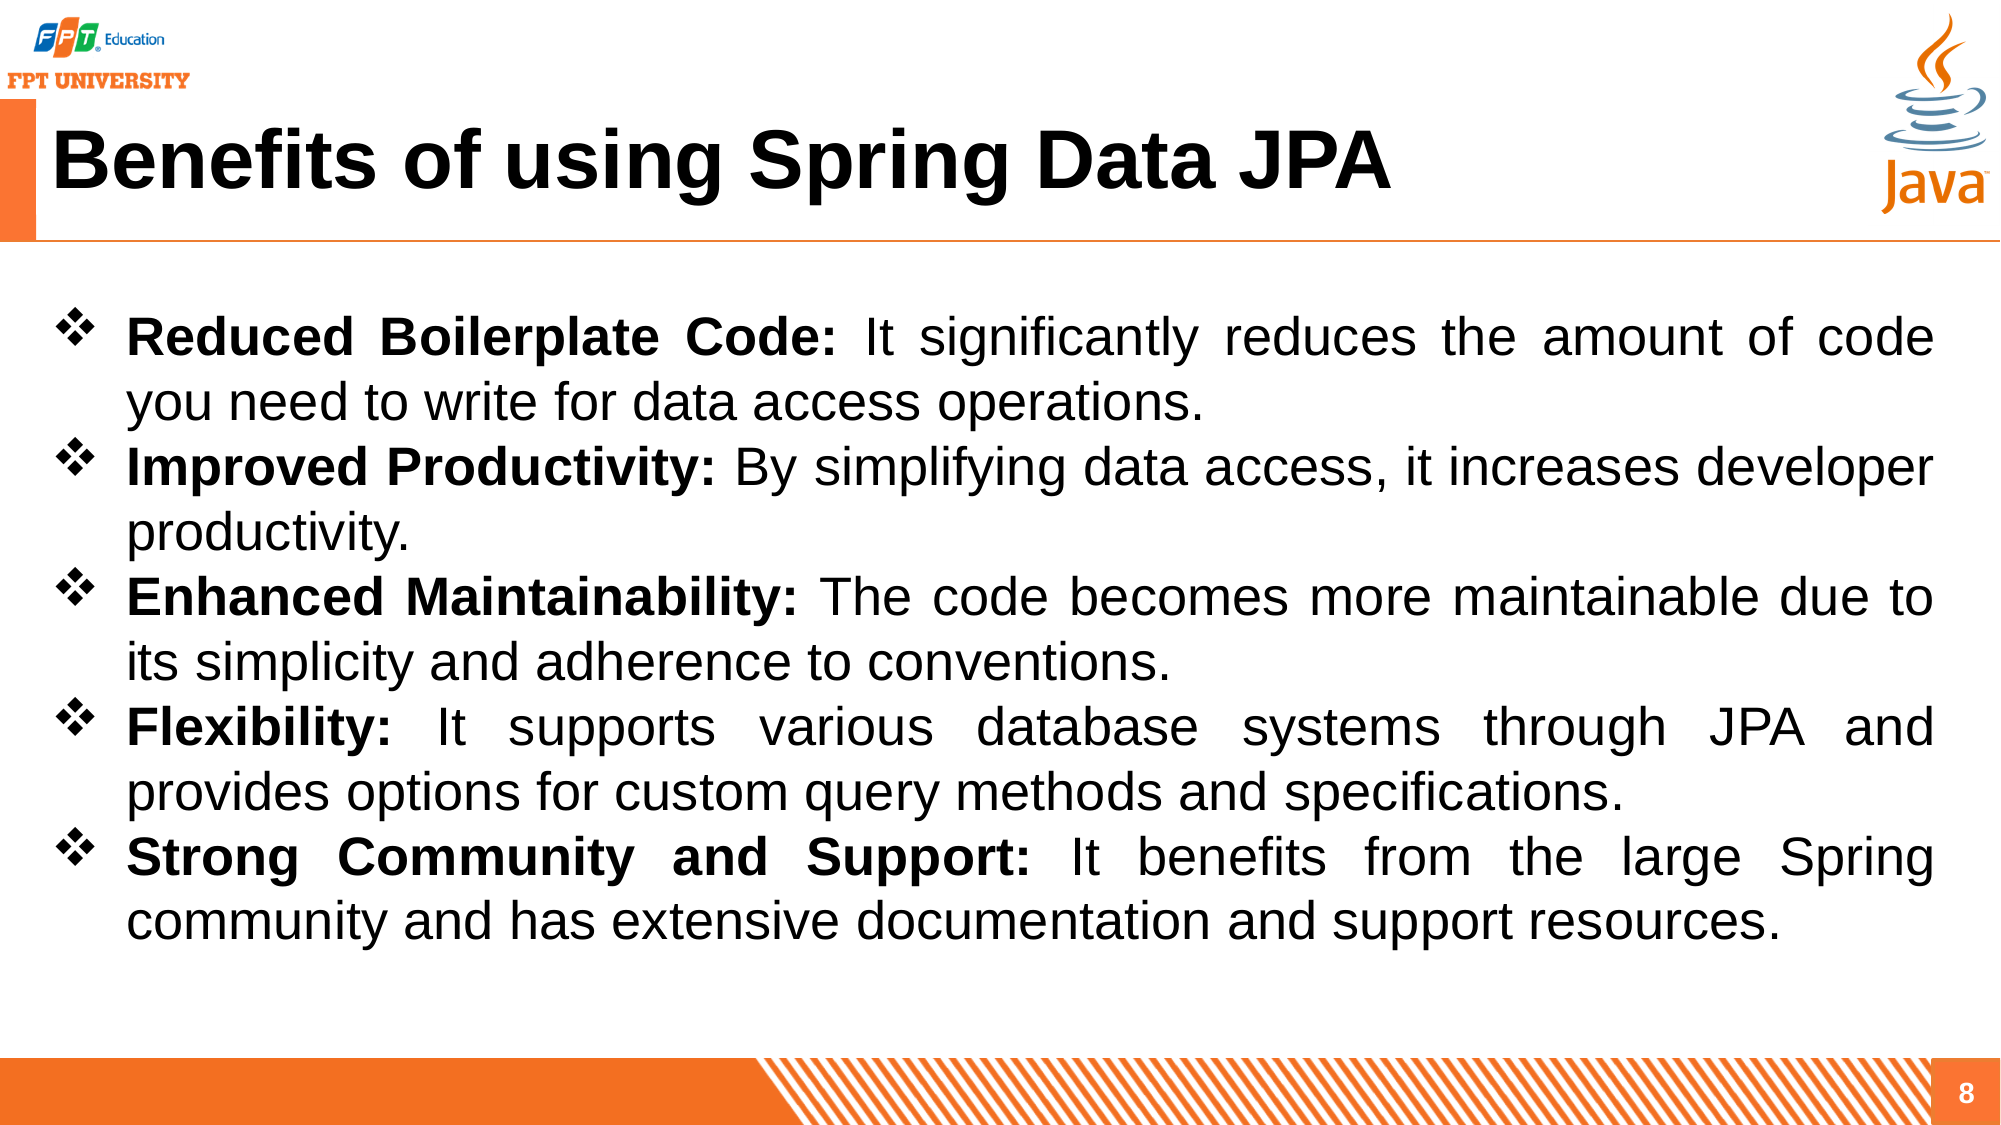

# Benefits of using Spring Data JPA
Reduced Boilerplate Code: It significantly reduces the amount of code you need to write for data access operations.
Improved Productivity: By simplifying data access, it increases developer productivity.
Enhanced Maintainability: The code becomes more maintainable due to its simplicity and adherence to conventions.
Flexibility: It supports various database systems through JPA and provides options for custom query methods and specifications.
Strong Community and Support: It benefits from the large Spring community and has extensive documentation and support resources.
8